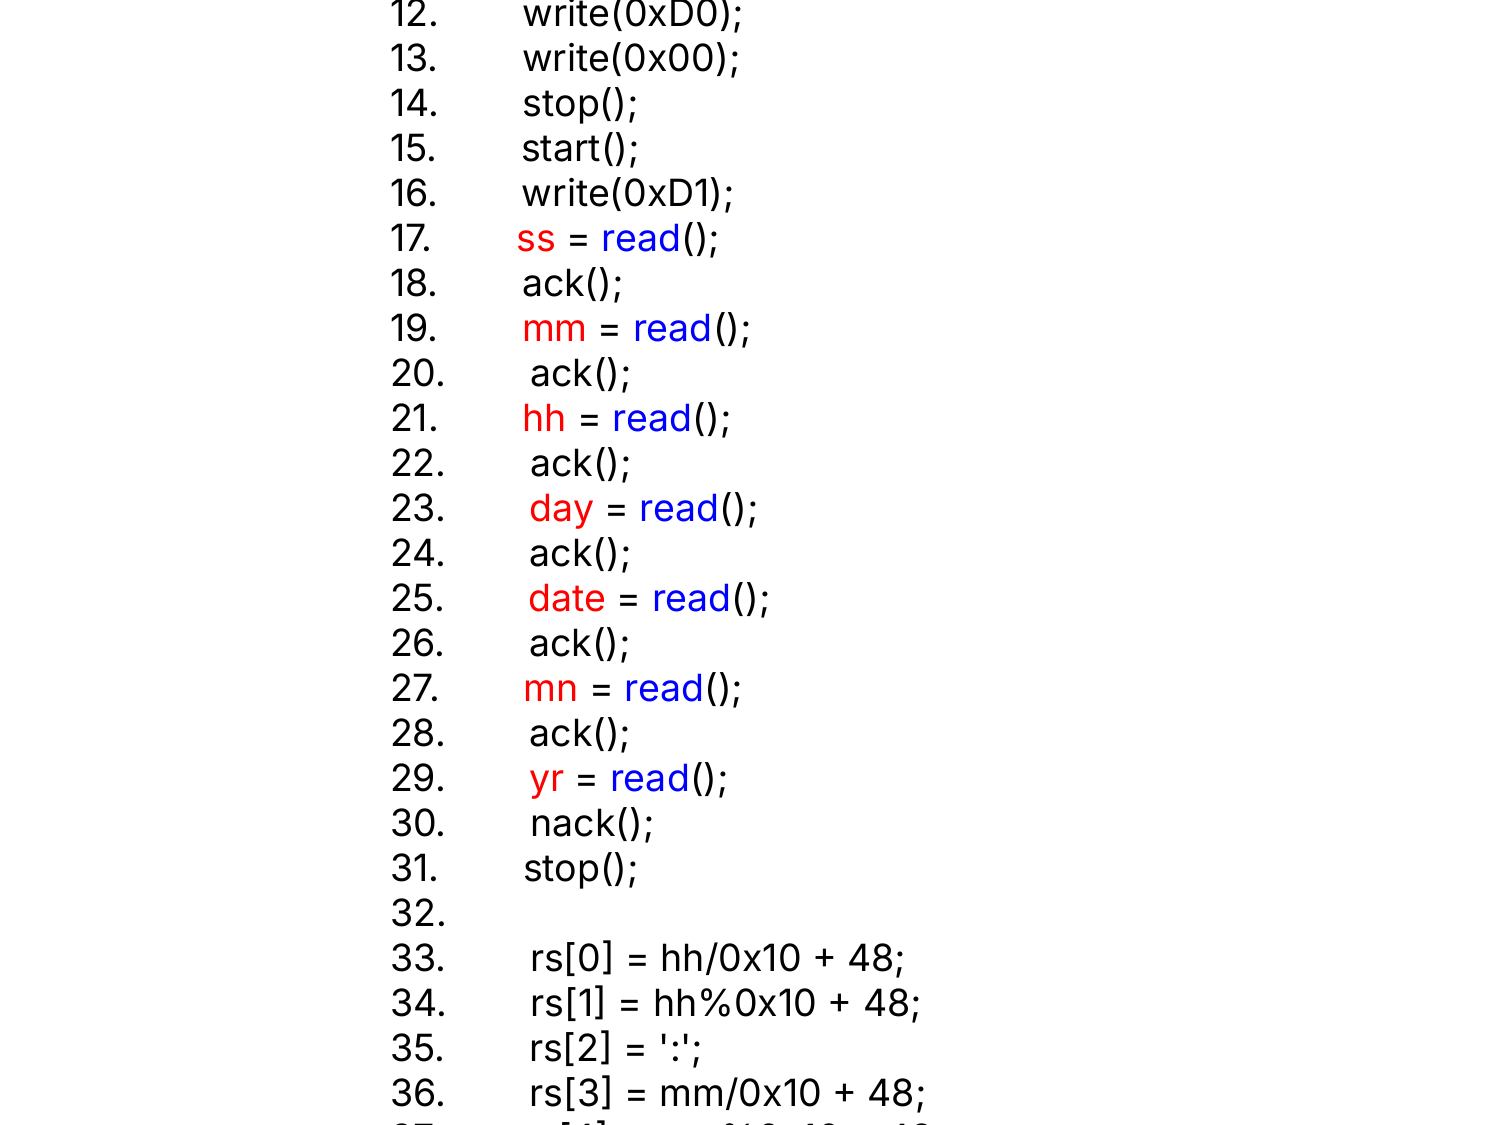

void nack()
{
    SDA = 1;
    SCL = 1;
    SCL = 0;
}

void rtc_read()
{
        unsigned char ss,mm,hh,day,mn,date,yr;
        start();
        write(0xD0);
        write(0x00);
        stop();
        start();
        write(0xD1);
        ss = read();
        ack();
        mm = read();
        ack();
        hh = read();
        ack();
        day = read();
        ack();
        date = read();
        ack();
        mn = read();
        ack();
        yr = read();
        nack();
        stop();

        rs[0] = hh/0x10 + 48;
        rs[1] = hh%0x10 + 48;
        rs[2] = ':';
        rs[3] = mm/0x10 + 48;
        rs[4] = mm%0x10 + 48;
        rs[5] = ',';
        rs[6] = date/0x10 + 48;
        rs[7] = date%0x10 + 48;
        rs[8] = '/';
        rs[9] = mn/0x10 + 48;
        rs[10] = mn%0x10 + 48;
        rs[11] = '/';
        rs[12] = yr/0x10 + 48;
        rs[13] = yr%0x10 + 48;
        rs[14] = '\0';
}